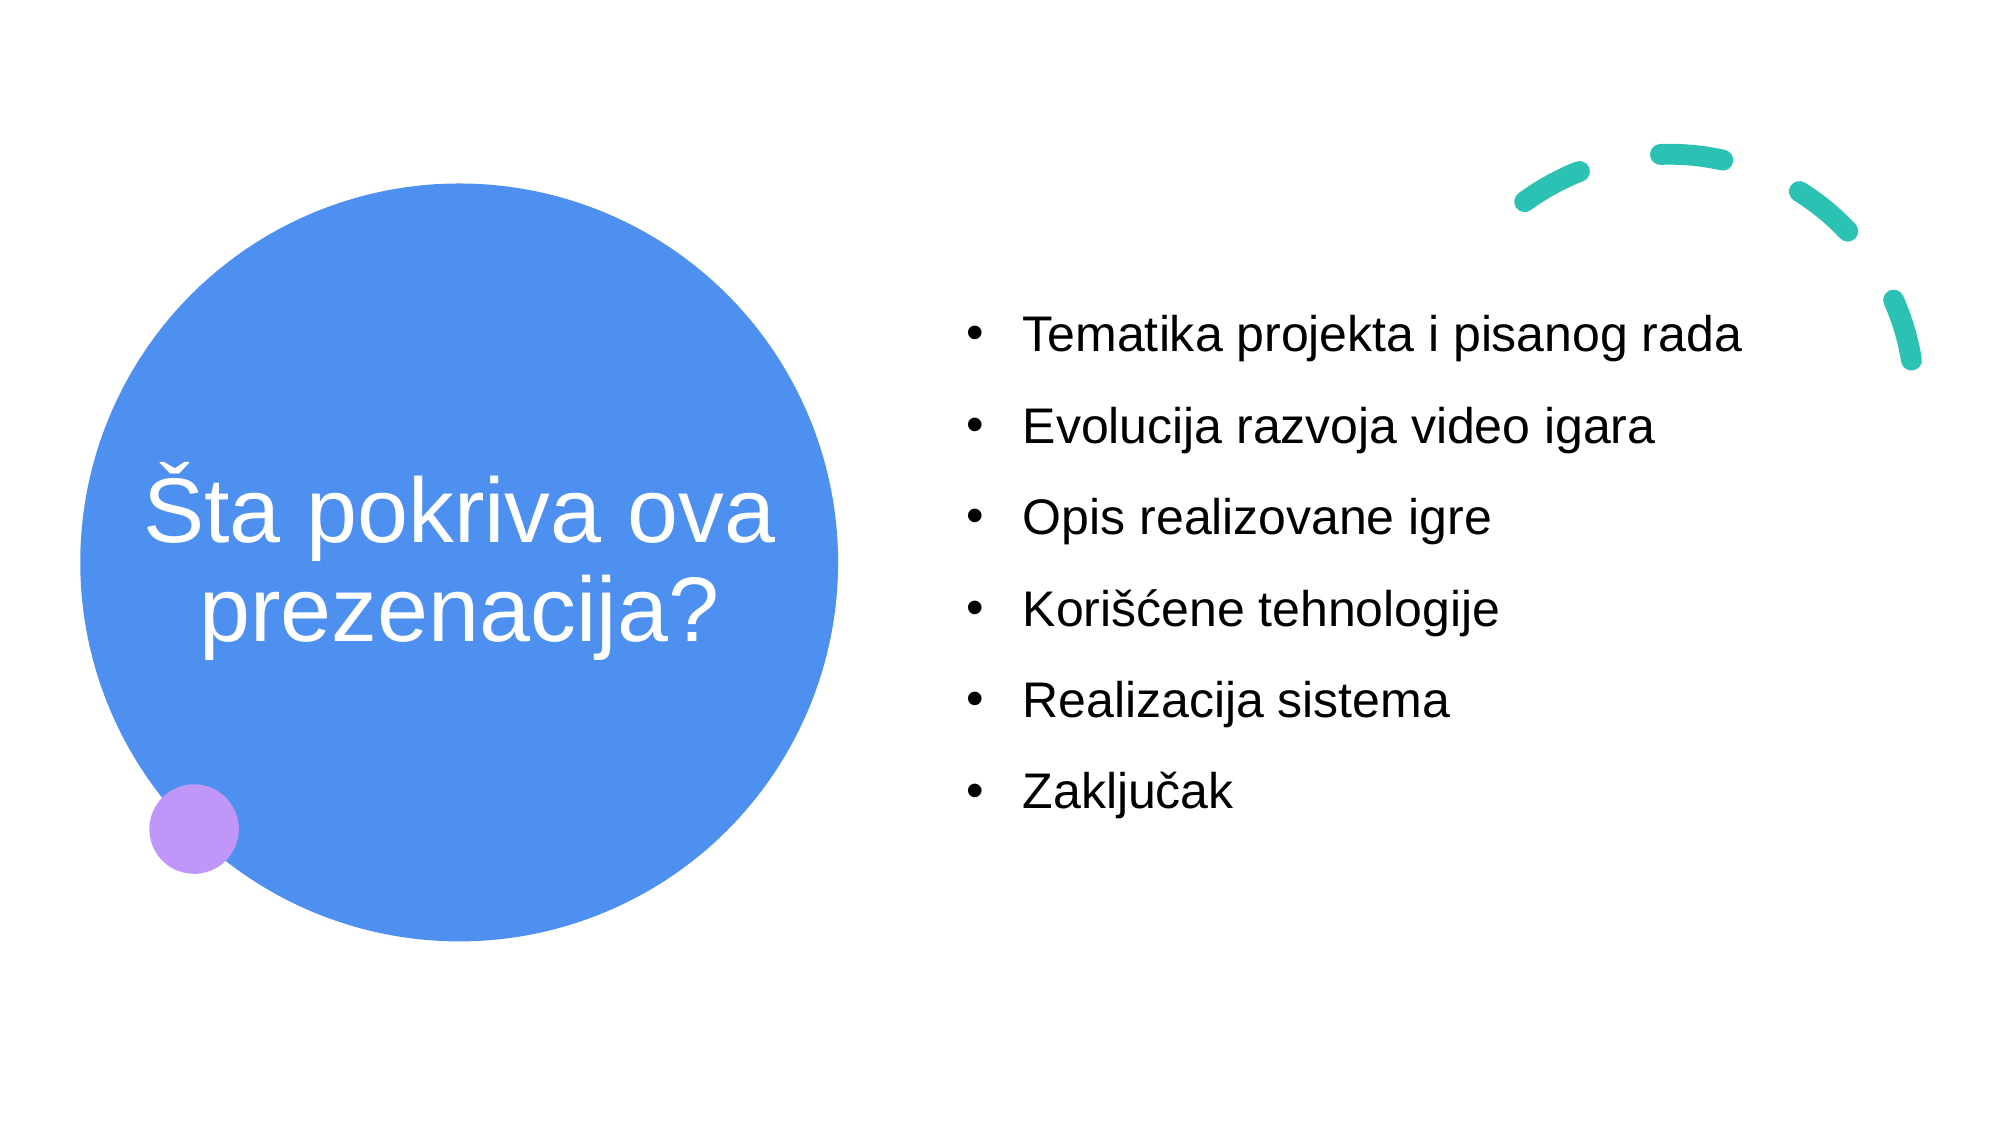

Tematika projekta i pisanog rada
Evolucija razvoja video igara
Opis realizovane igre
Korišćene tehnologije
Realizacija sistema
Zaključak
# Šta pokriva ova prezenacija?